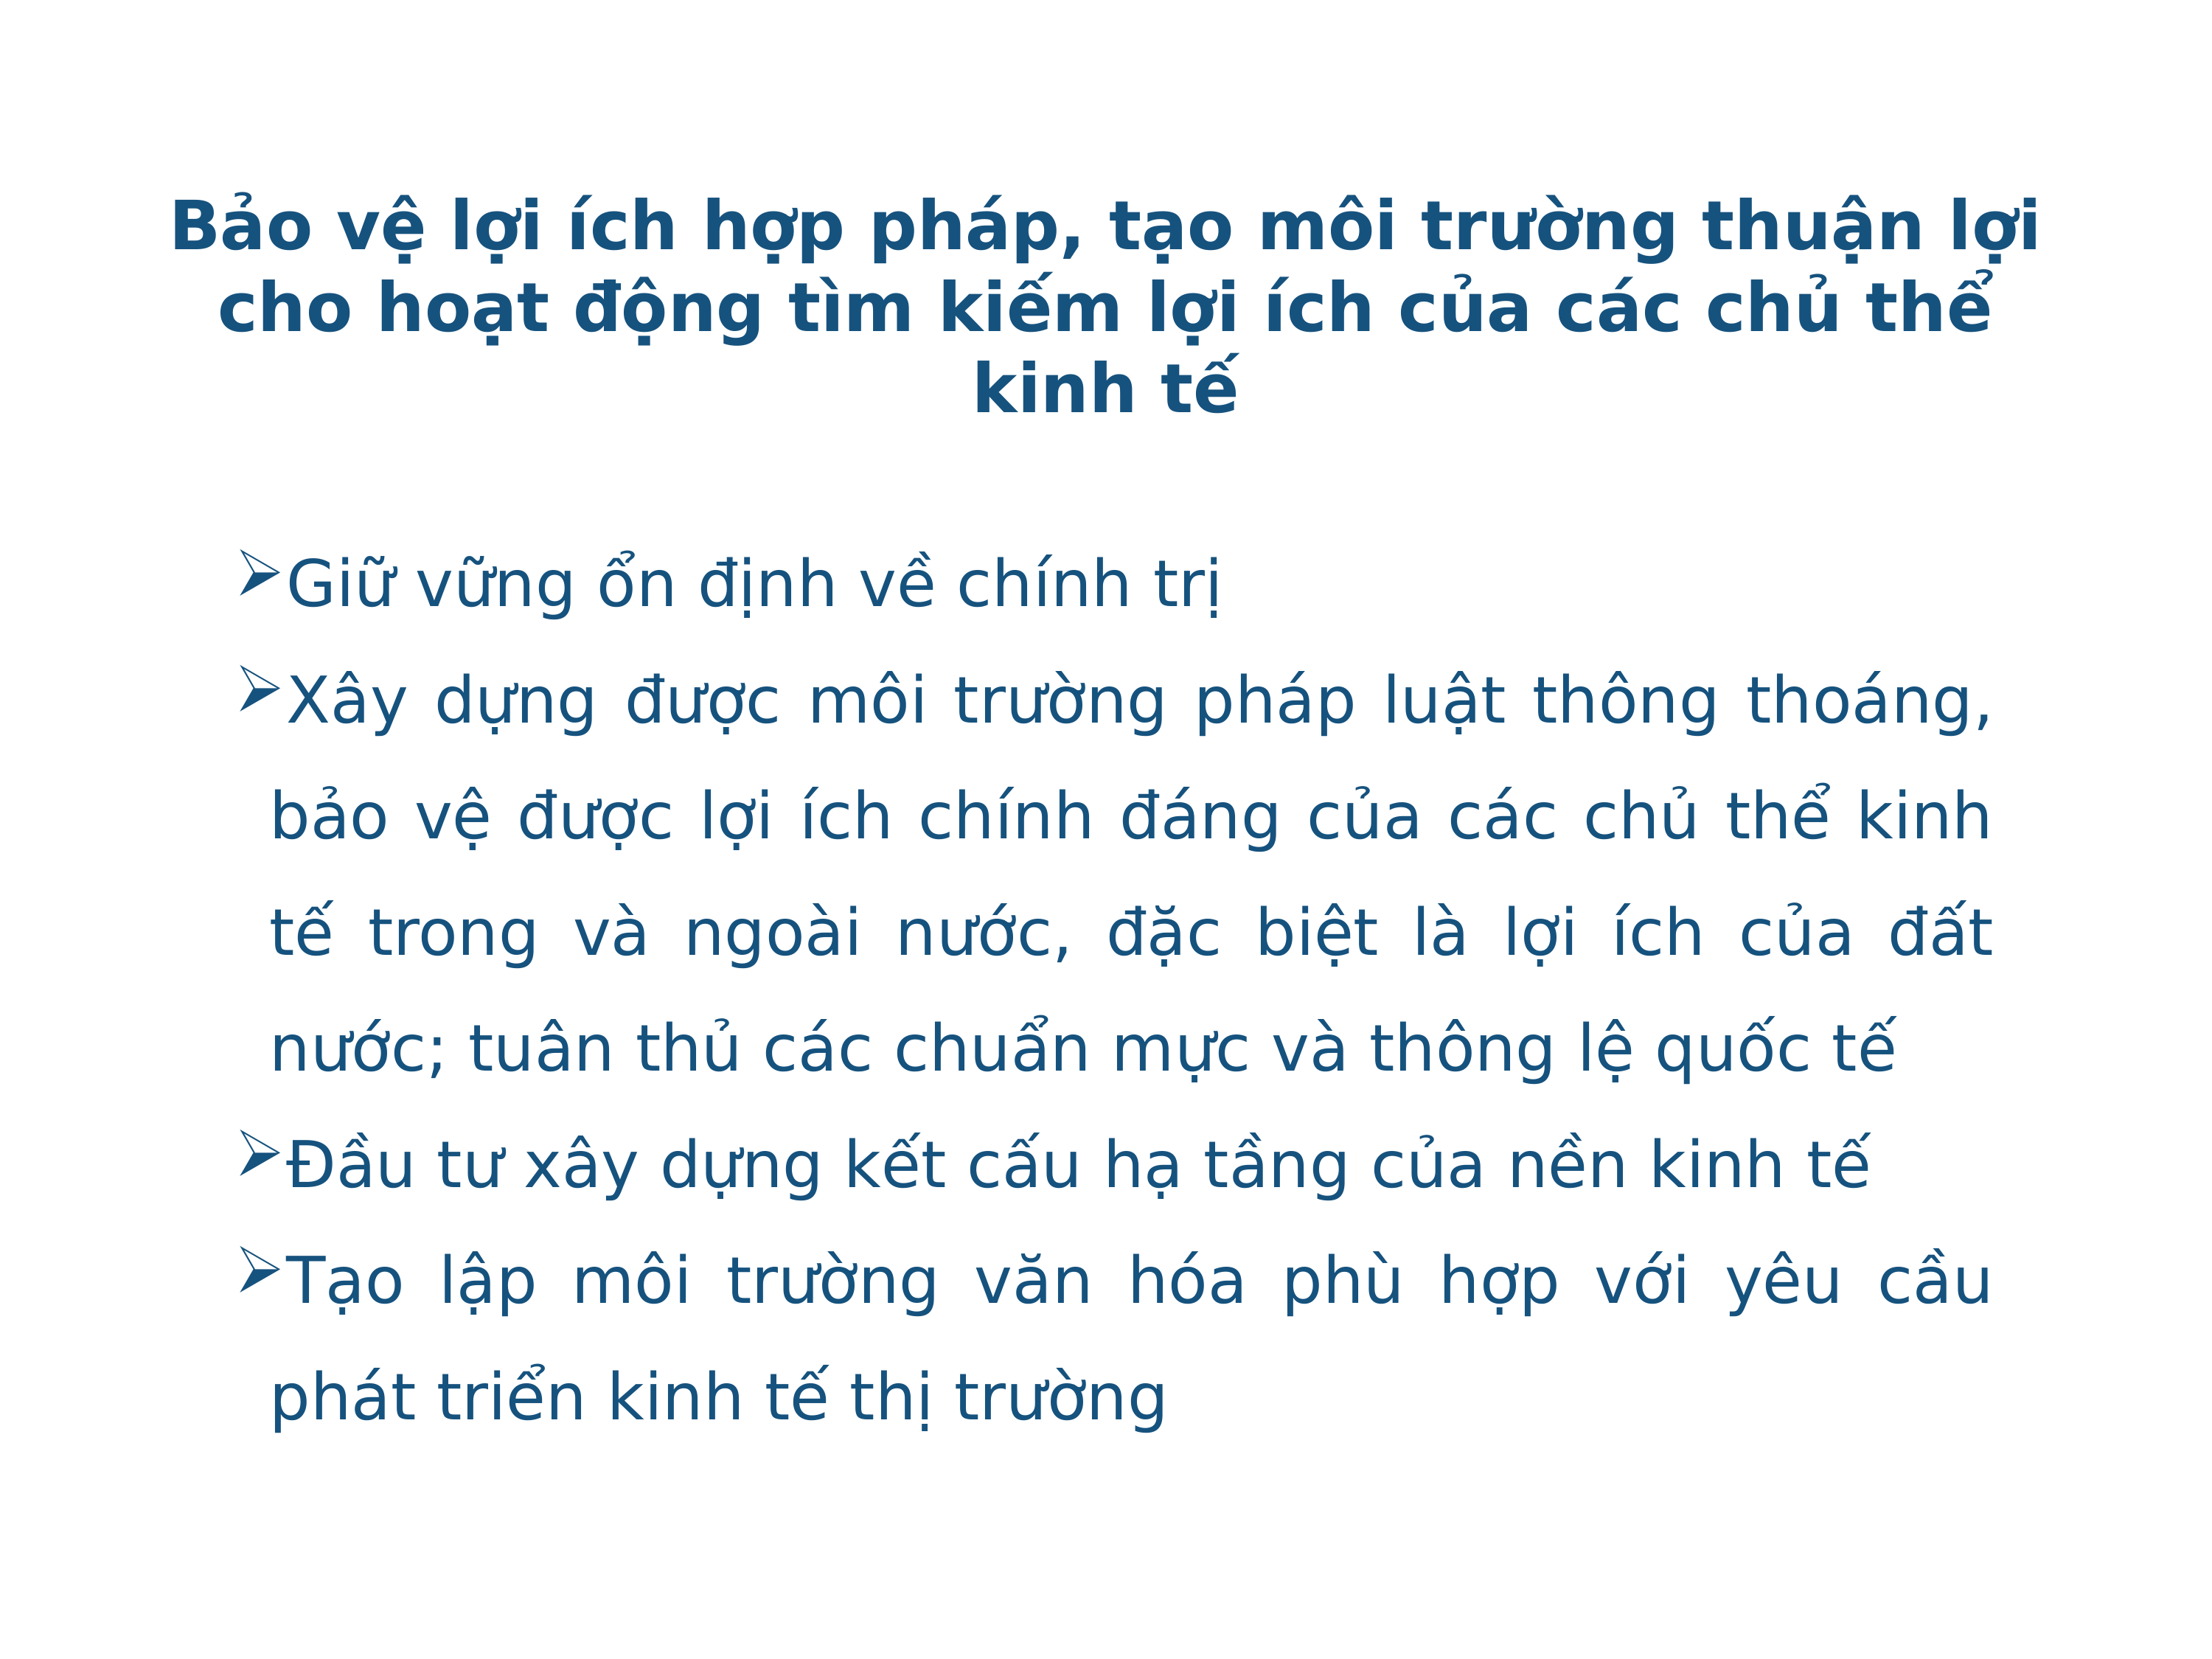

# Bảo vệ lợi ích hợp pháp, tạo môi trường thuận lợi cho hoạt động tìm kiếm lợi ích của các chủ thể kinh tế
Giữ vững ổn định về chính trị
Xây dựng được môi trường pháp luật thông thoáng, bảo vệ được lợi ích chính đáng của các chủ thể kinh tế trong và ngoài nước, đặc biệt là lợi ích của đất nước; tuân thủ các chuẩn mực và thông lệ quốc tế
Đầu tư xây dựng kết cấu hạ tầng của nền kinh tế
Tạo lập môi trường văn hóa phù hợp với yêu cầu phát triển kinh tế thị trường